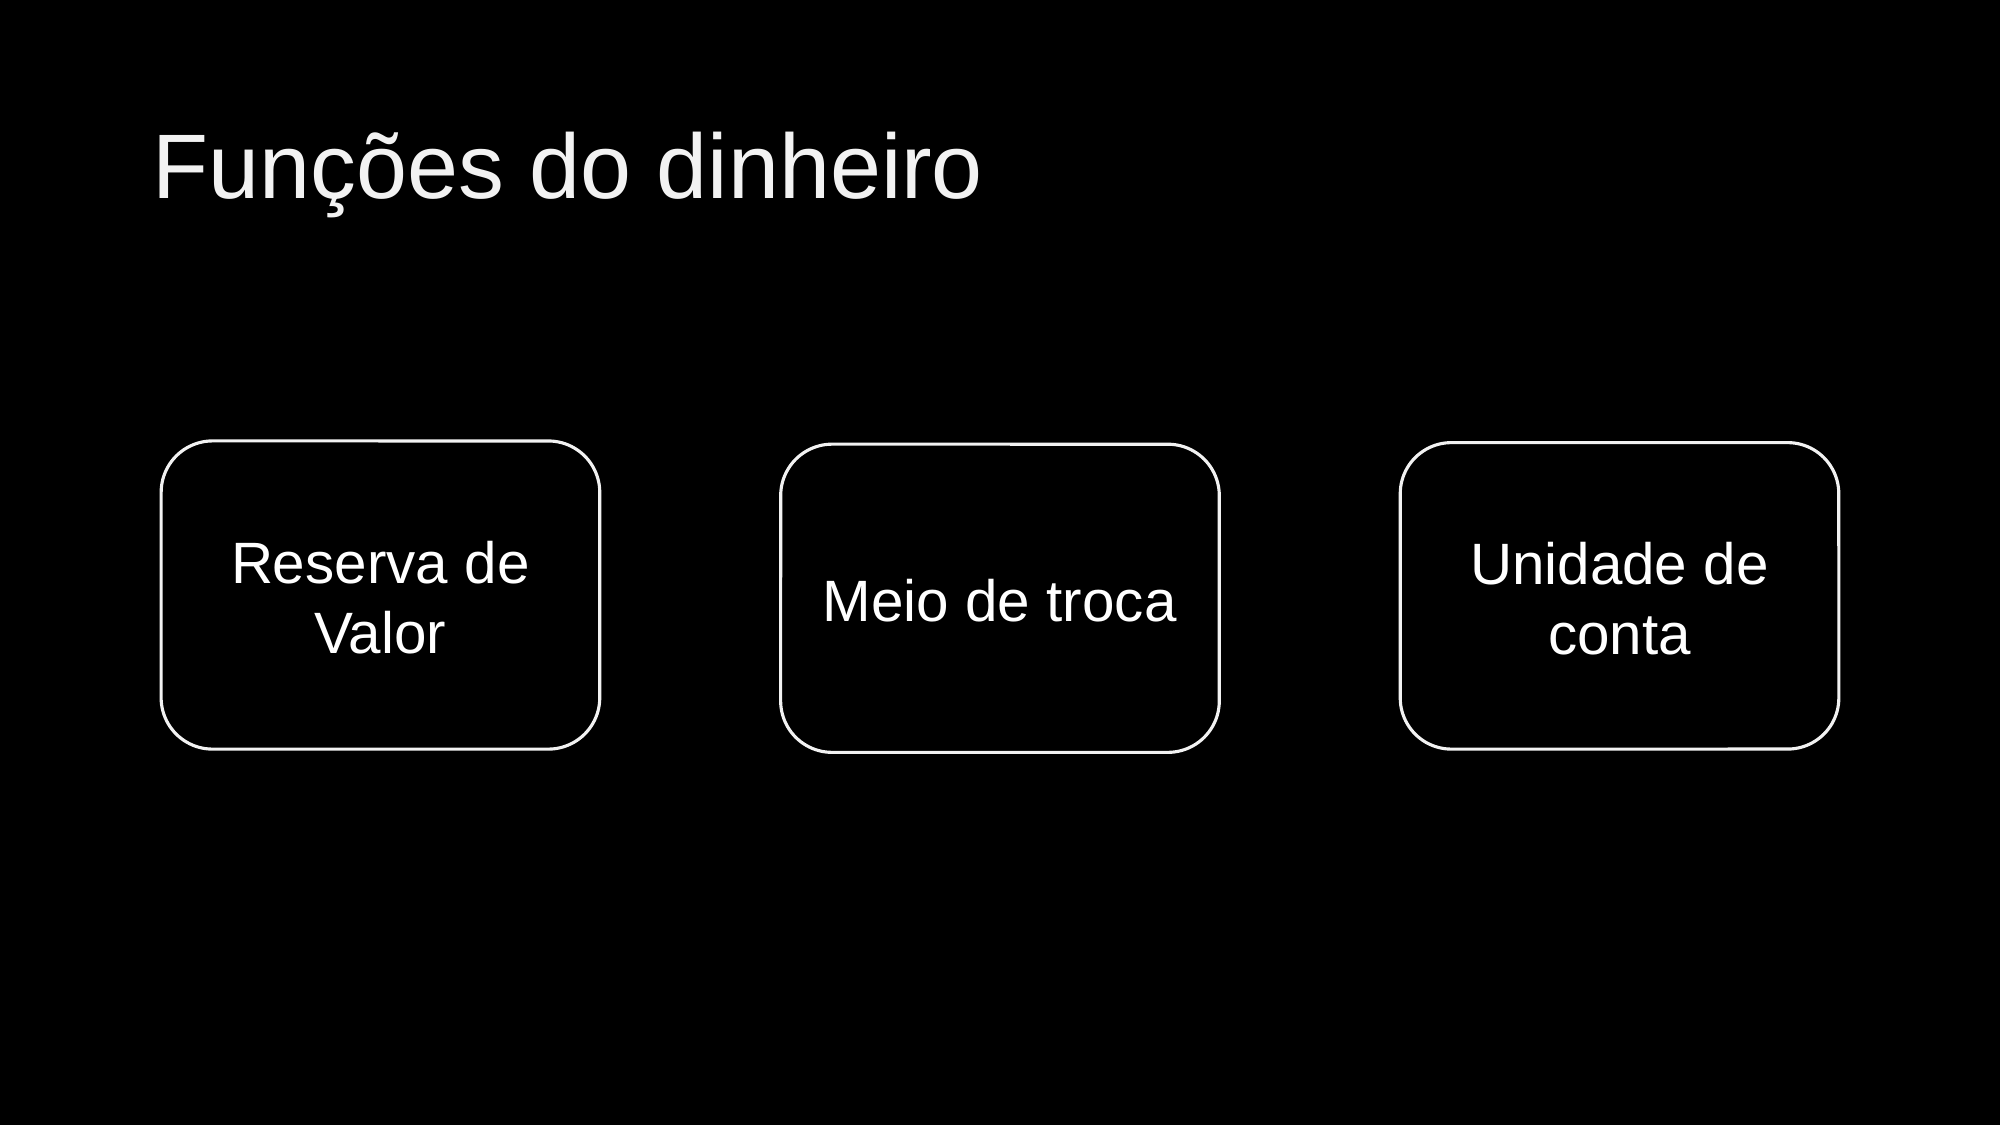

# Funções do dinheiro
Reserva de Valor
Unidade de conta
Meio de troca